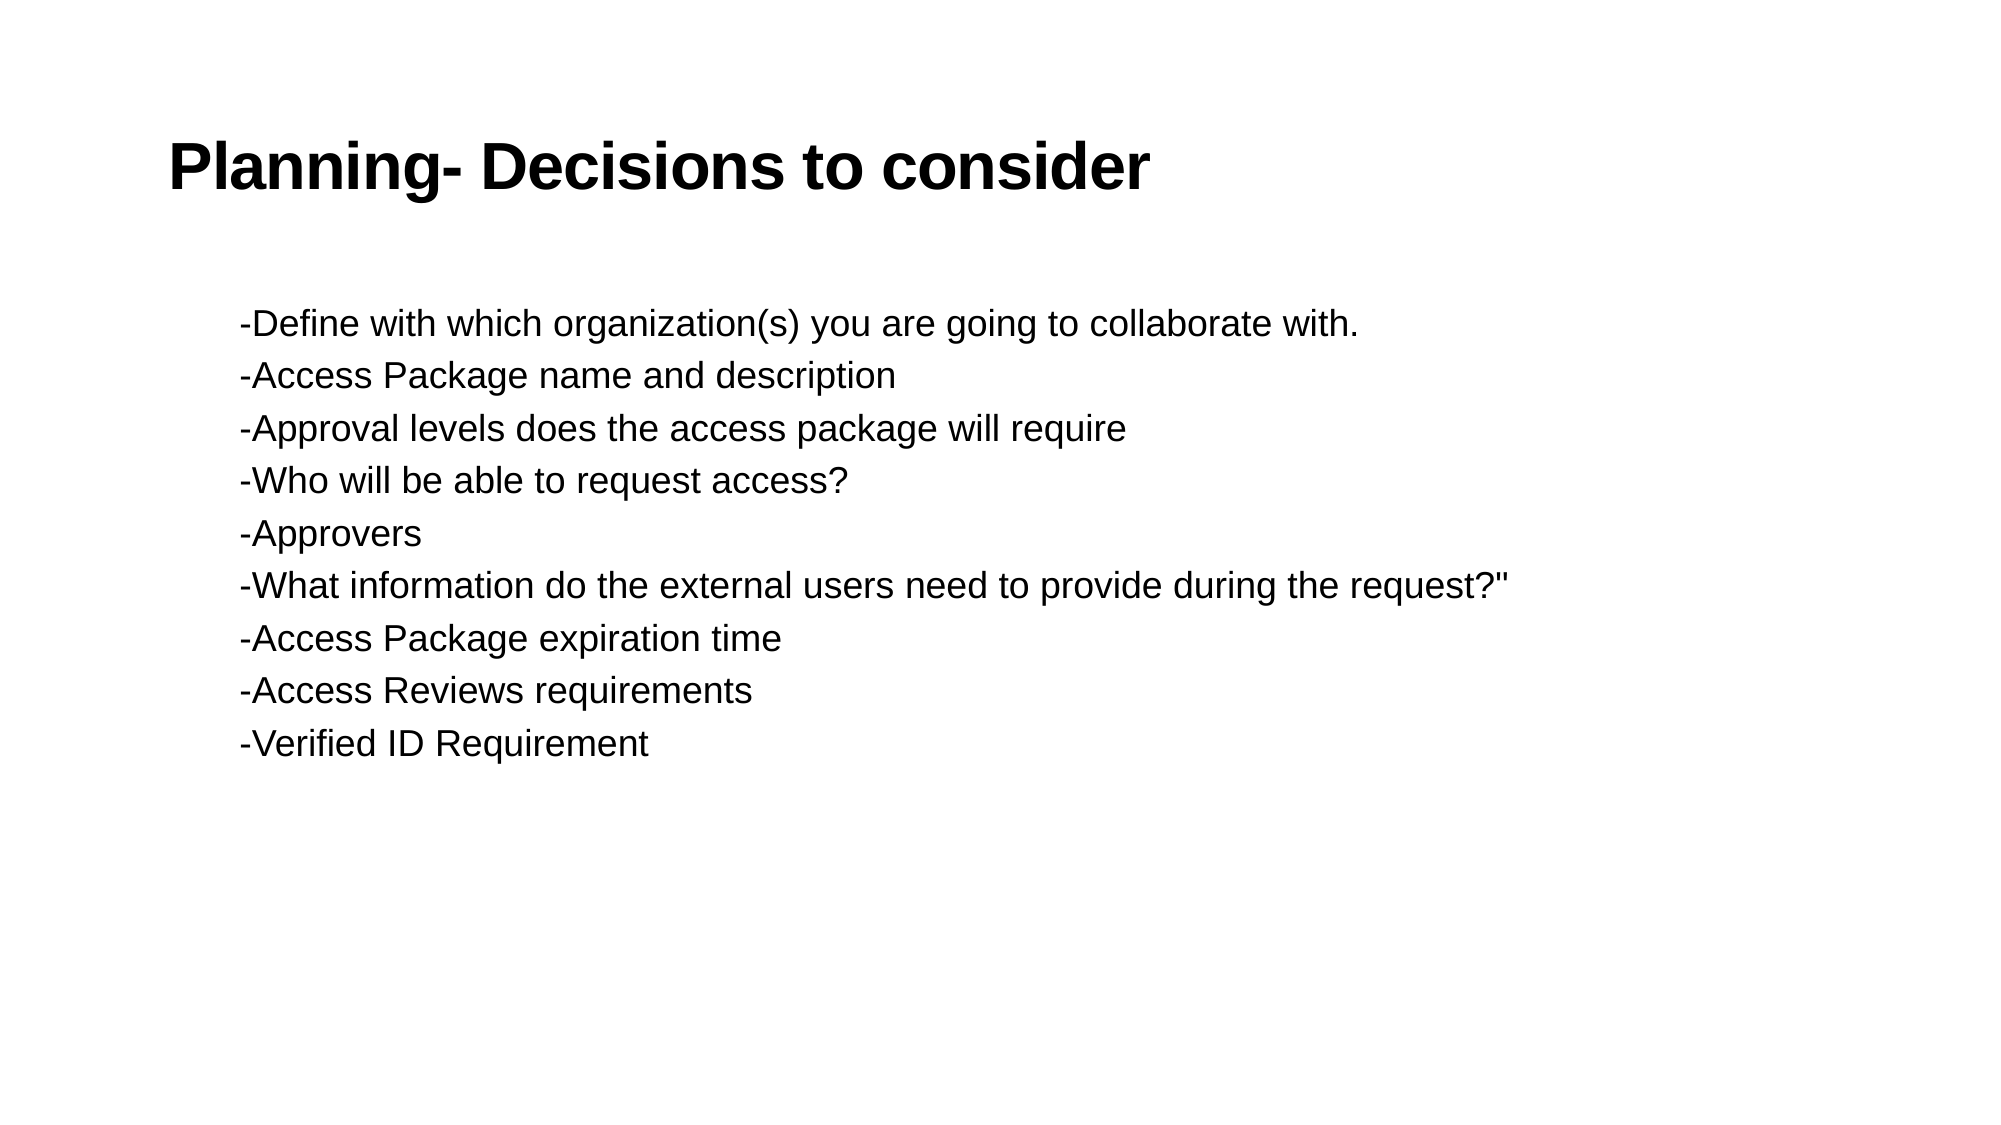

# Planning- Decisions to consider
-Define with which organization(s) you are going to collaborate with.
-Access Package name and description
-Approval levels does the access package will require
-Who will be able to request access?
-Approvers
-What information do the external users need to provide during the request?"
-Access Package expiration time
-Access Reviews requirements
-Verified ID Requirement